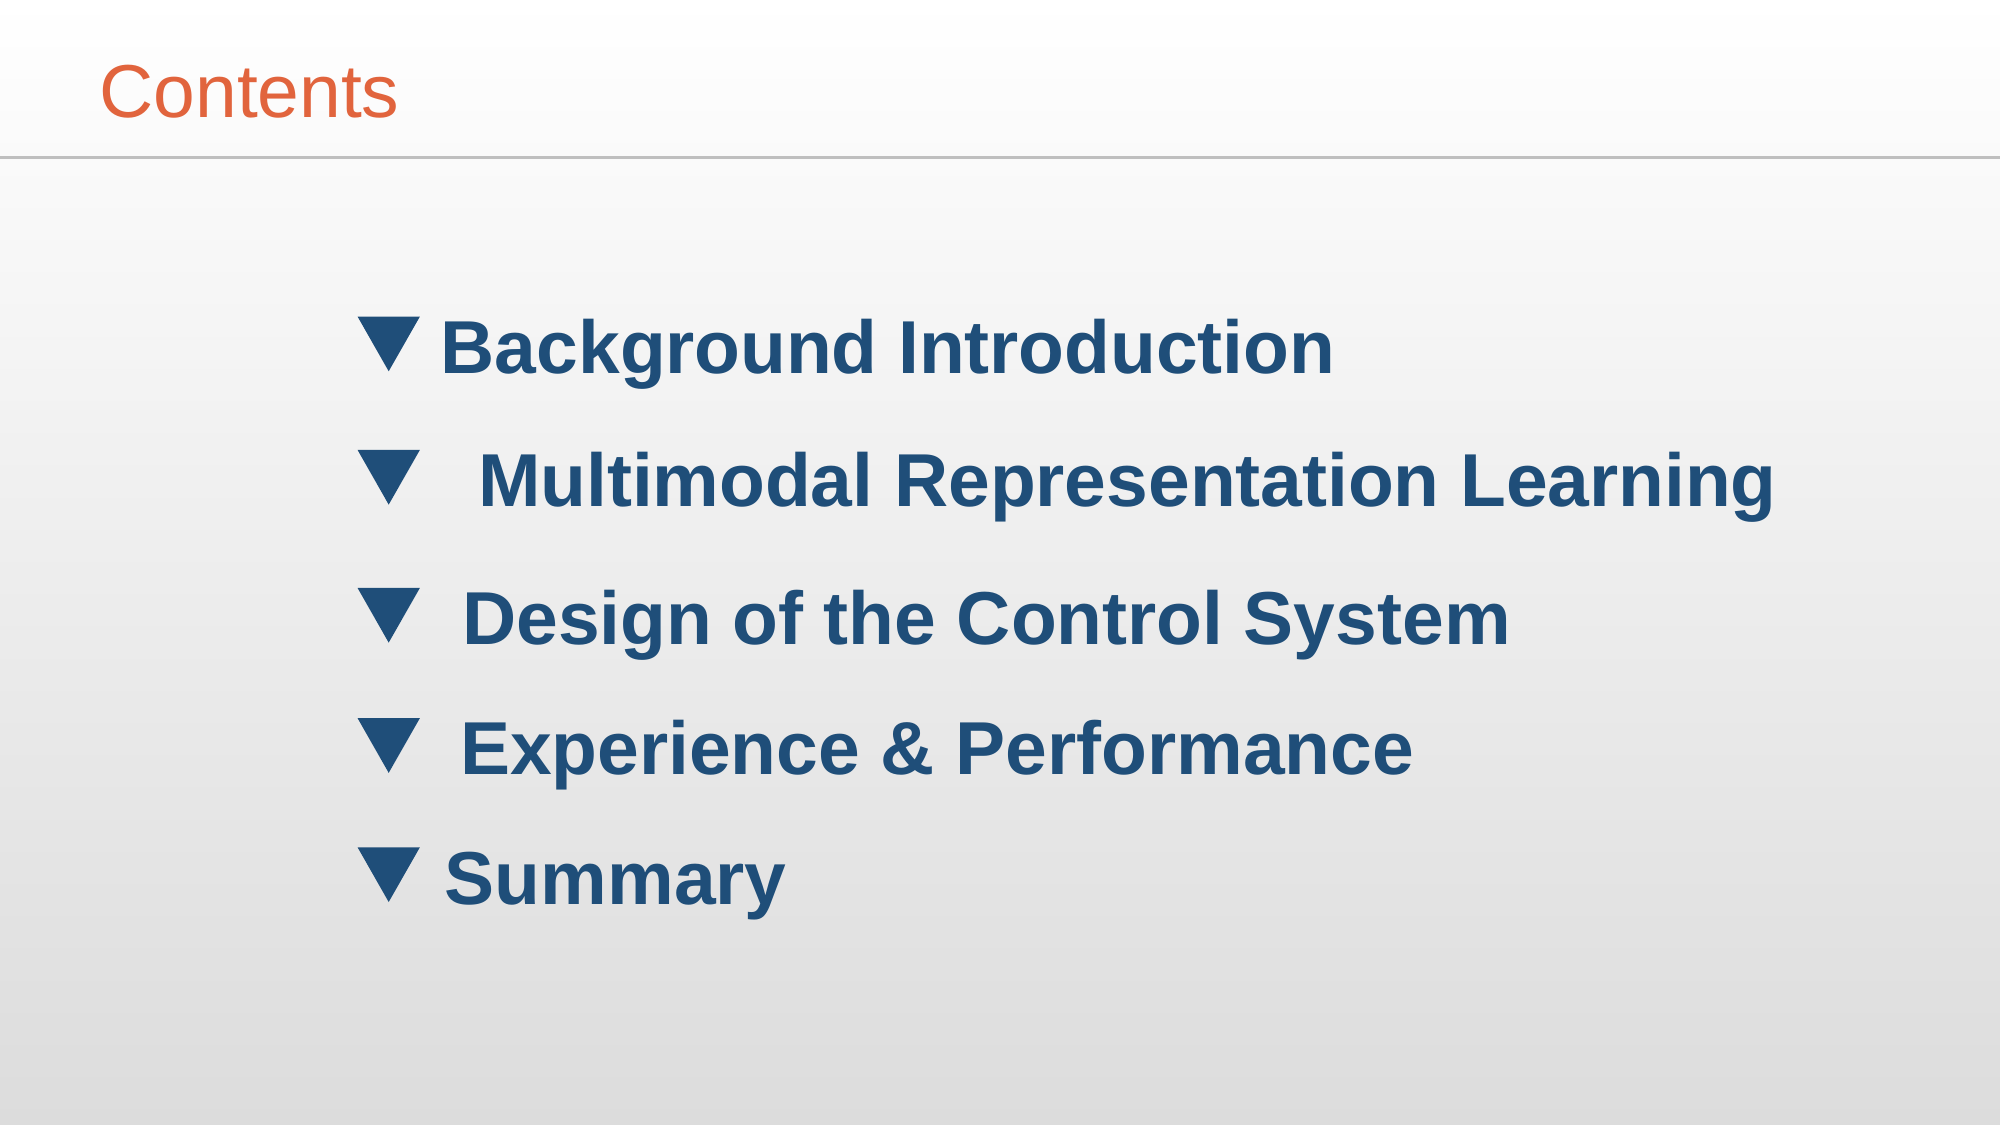

Contents
Background Introduction

Multimodal Representation Learning

Design of the Control System

Experience & Performance

Summary